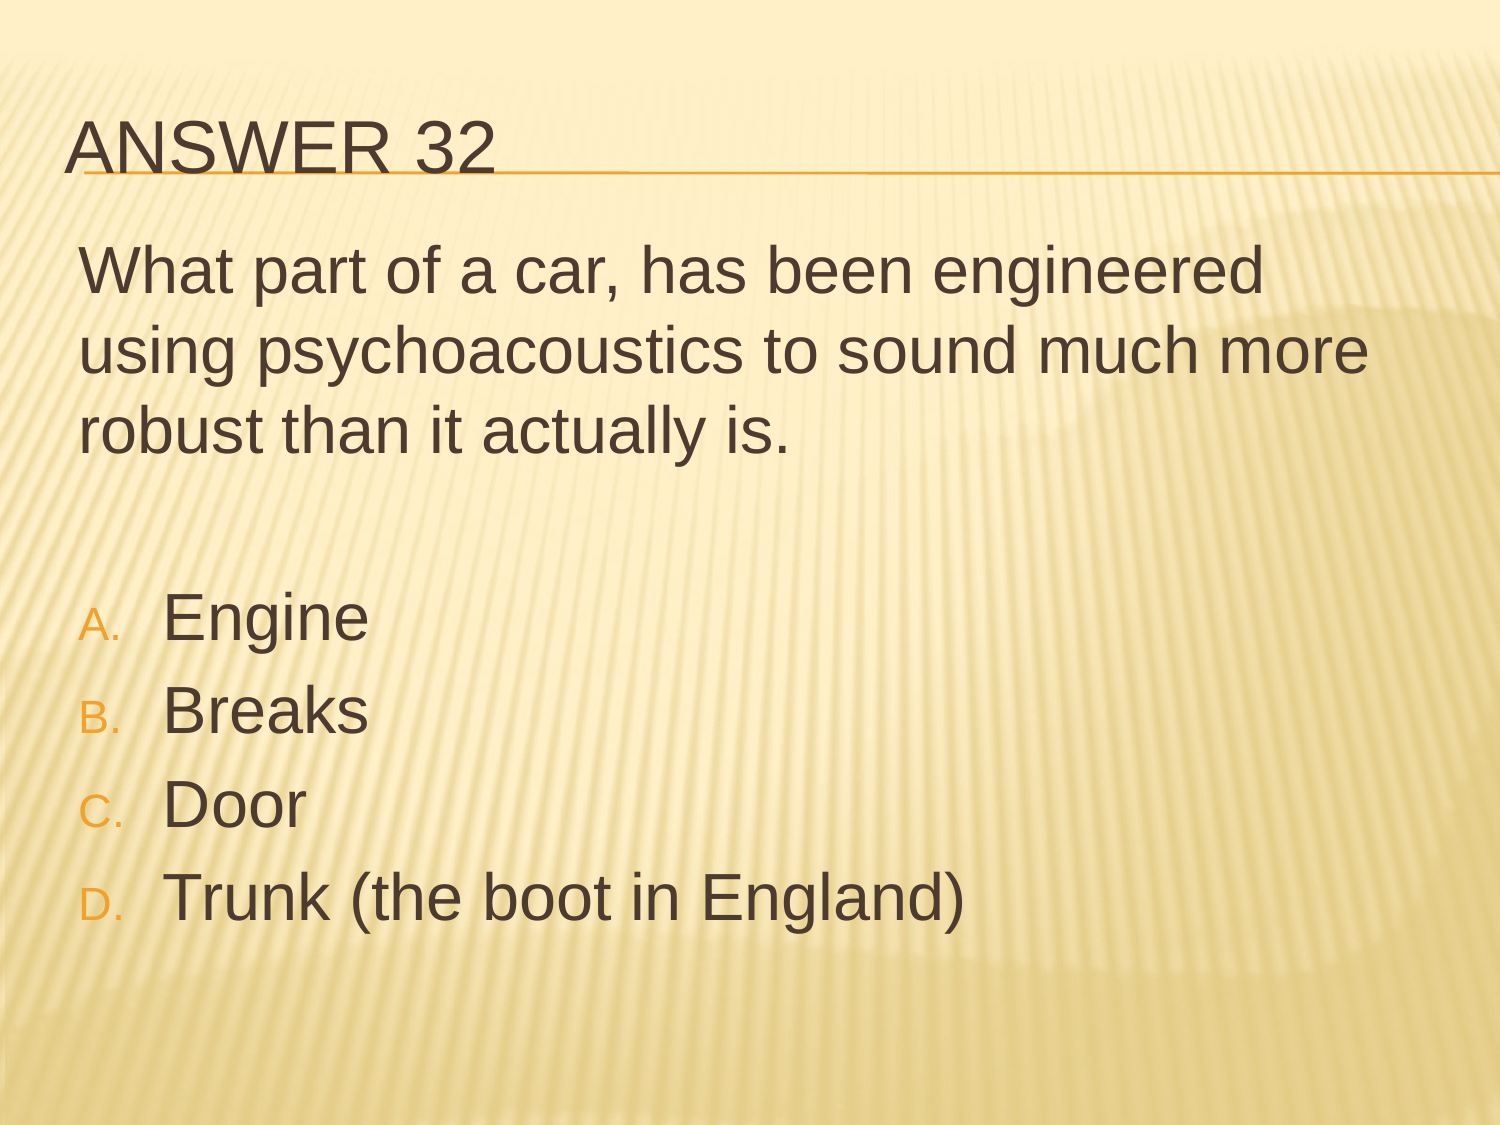

# Answer 32
What part of a car, has been engineered using psychoacoustics to sound much more robust than it actually is.

Engine
Breaks
Door
Trunk (the boot in England)